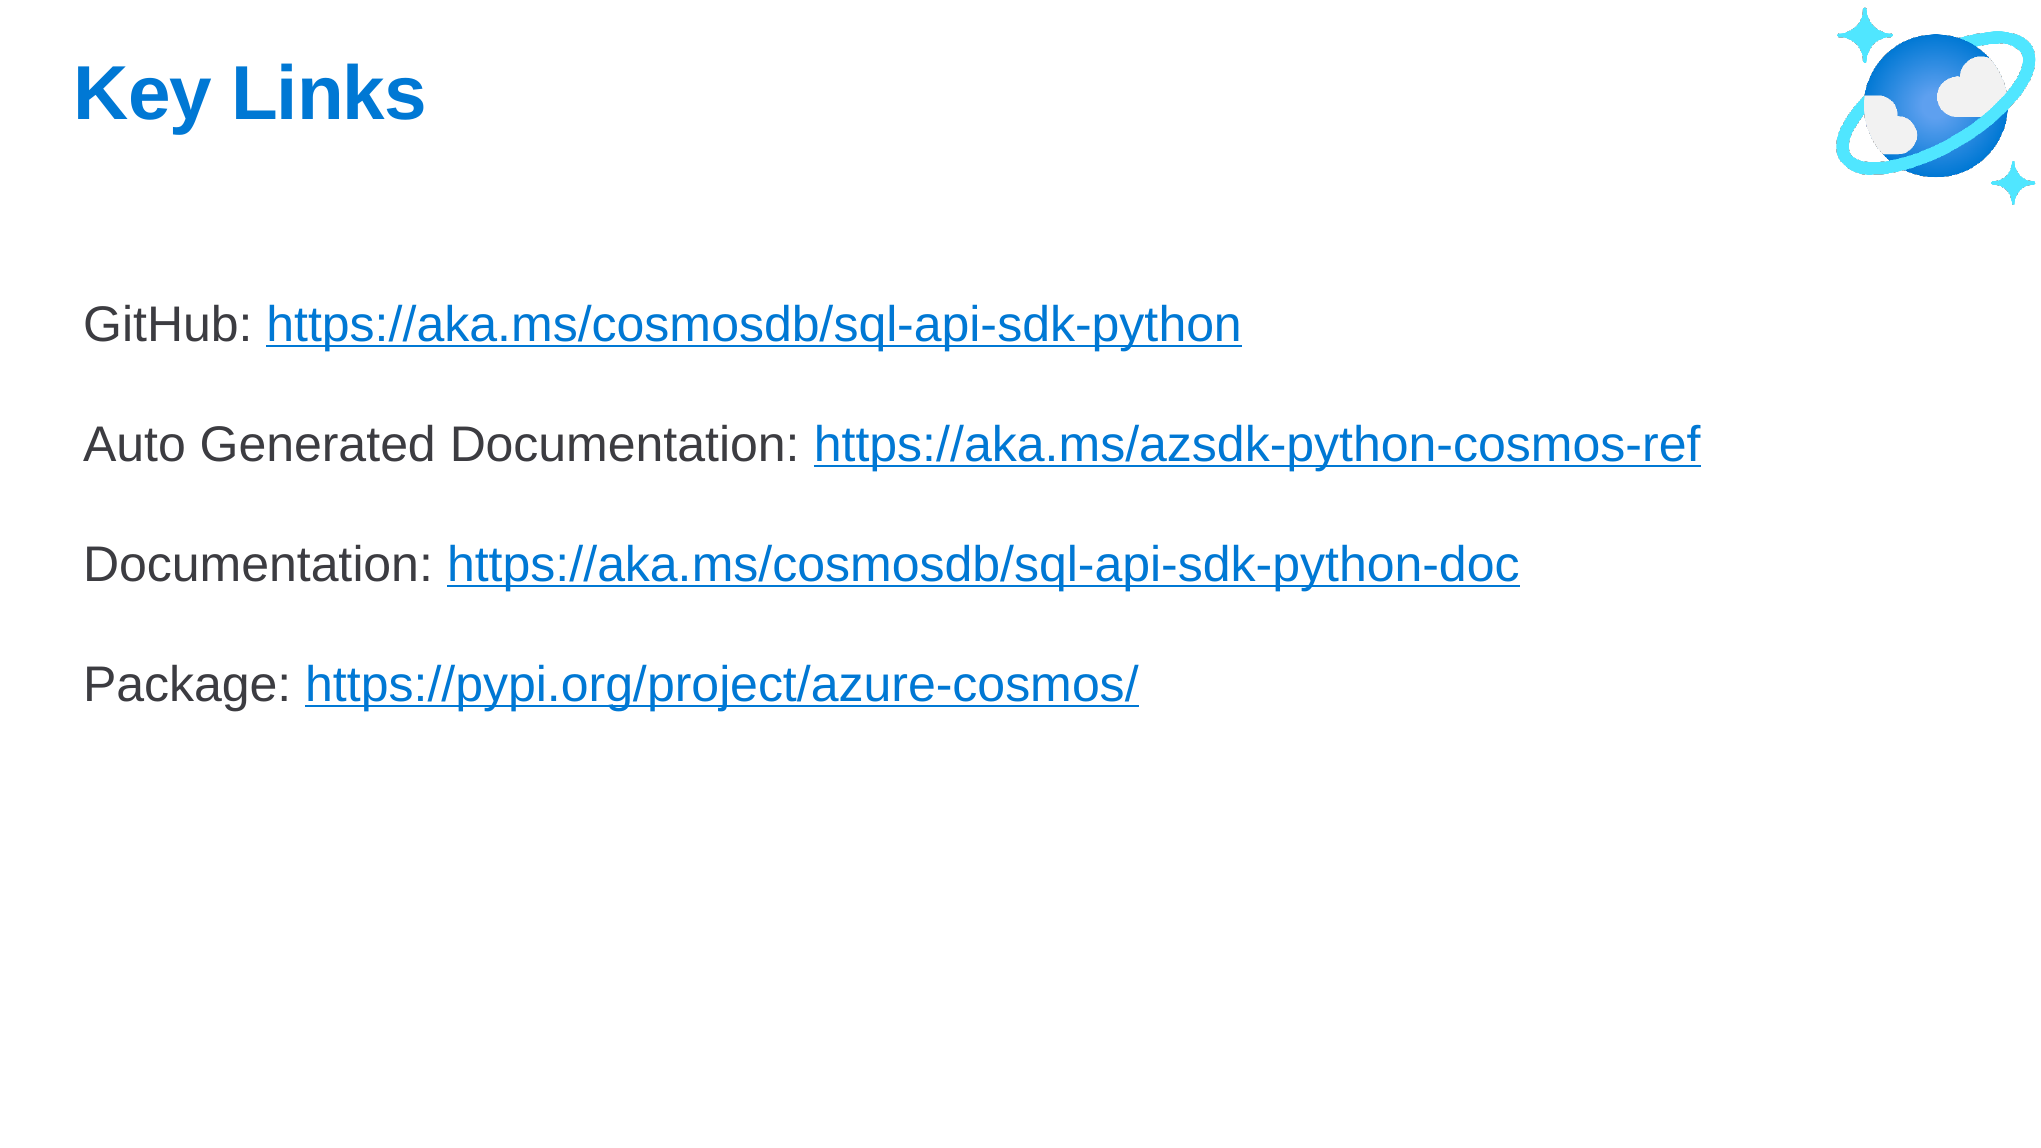

Key Links

GitHub: https://aka.ms/cosmosdb/sql-api-sdk-python

Auto Generated Documentation: https://aka.ms/azsdk-python-cosmos-ref

Documentation: https://aka.ms/cosmosdb/sql-api-sdk-python-doc

Package: https://pypi.org/project/azure-cosmos/